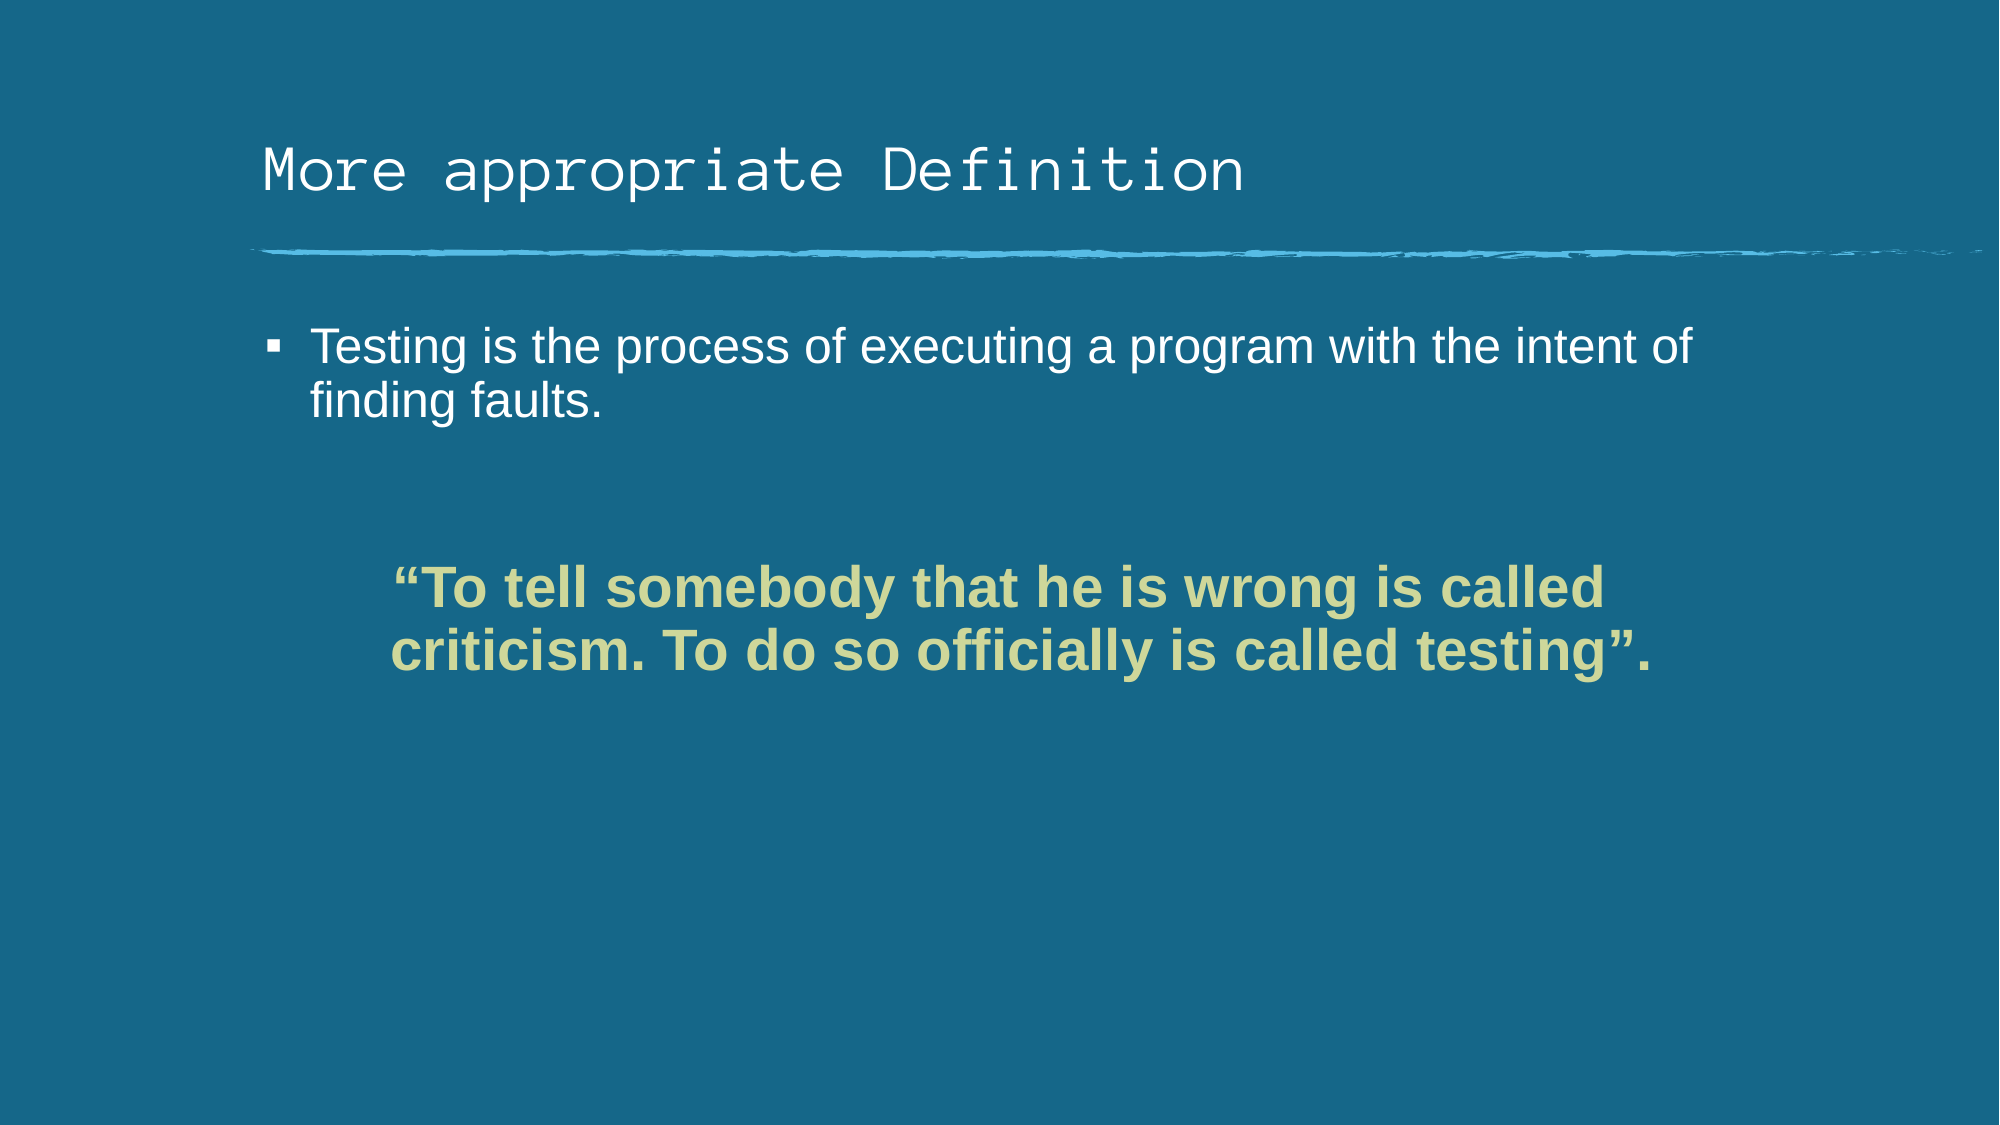

# More appropriate Definition
Testing is the process of executing a program with the intent of finding faults.

“To tell somebody that he is wrong is called criticism. To do so officially is called testing”.